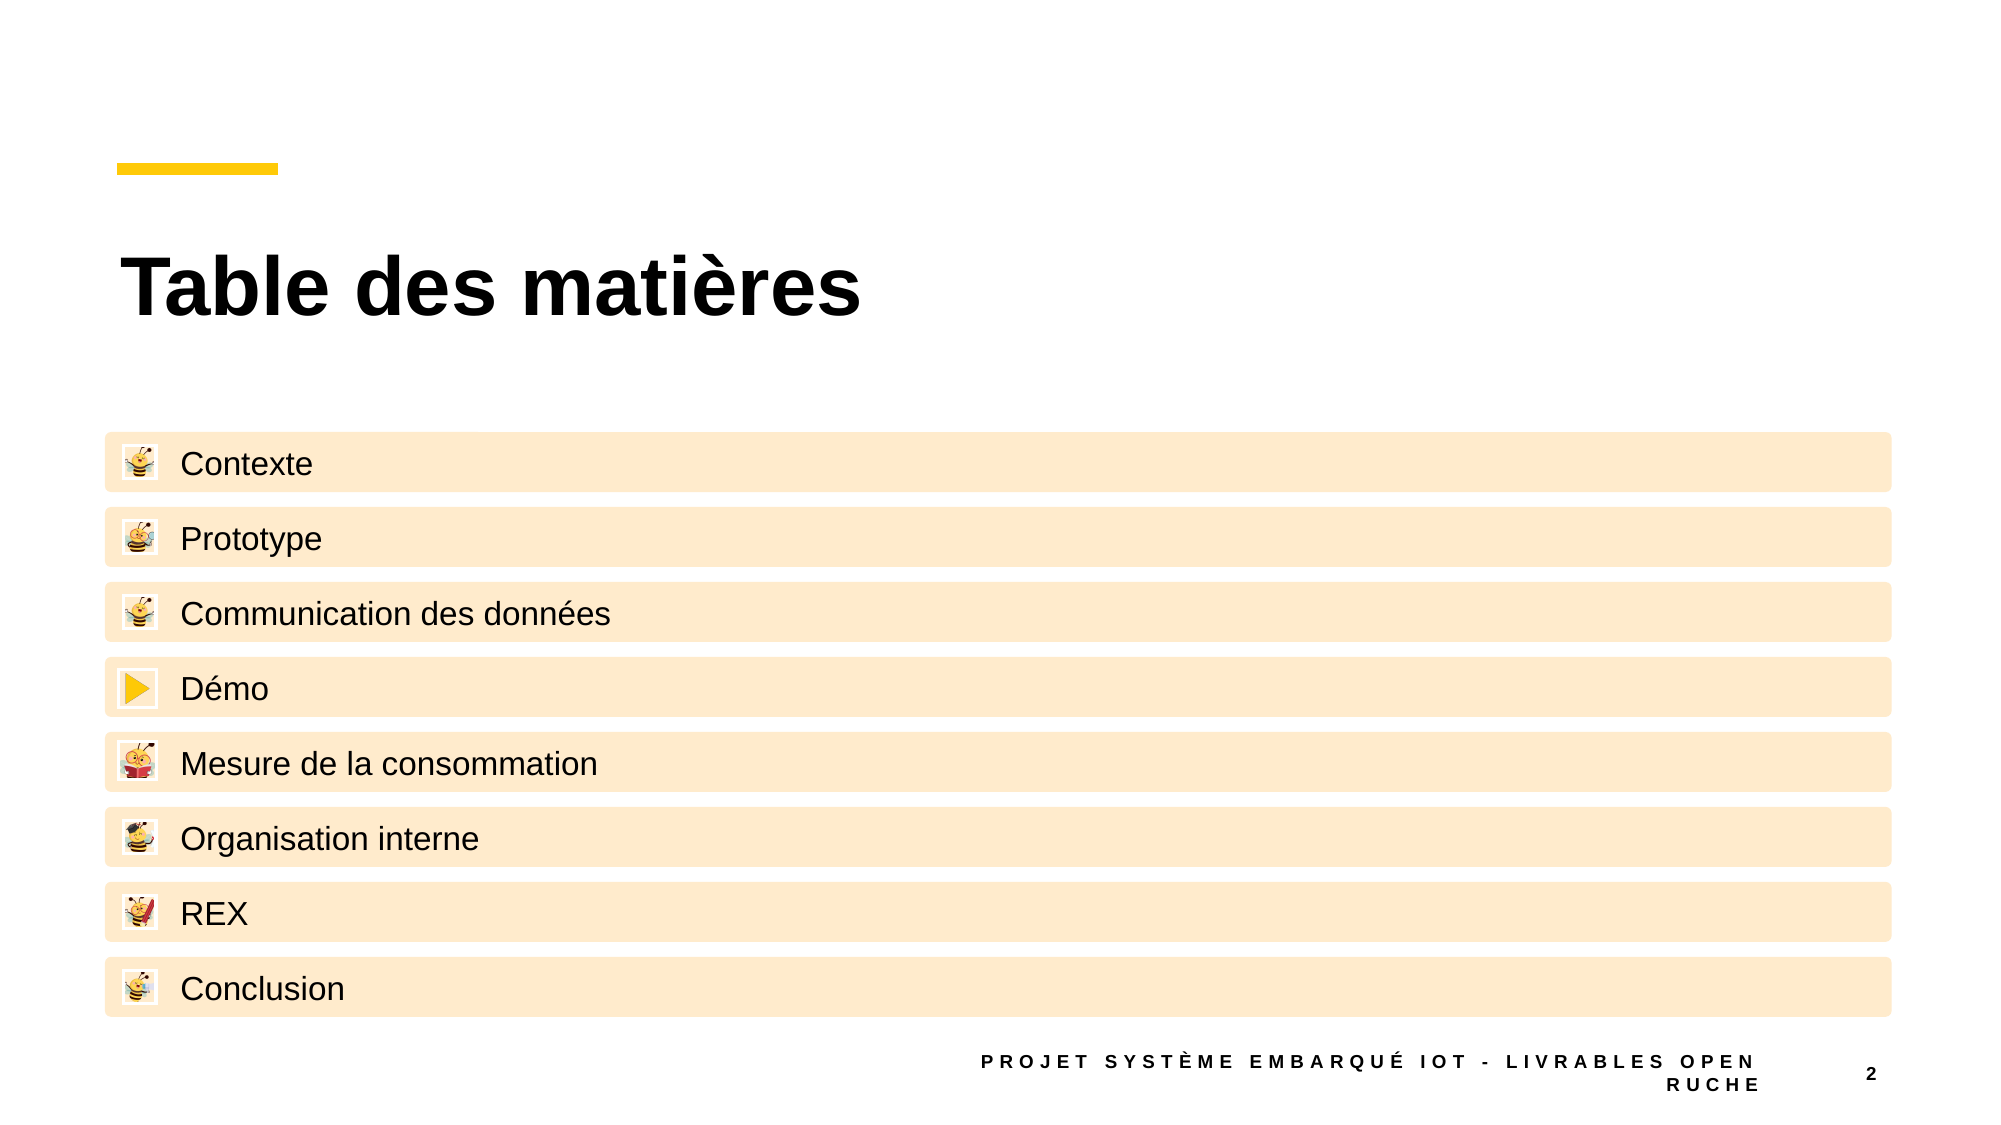

# Table des matières
Contexte
Prototype
Communication des données
Démo
Mesure de la consommation
Organisation interne
REX
Conclusion

Projet Système Embarqué IoT - Livrables Open Ruche
2